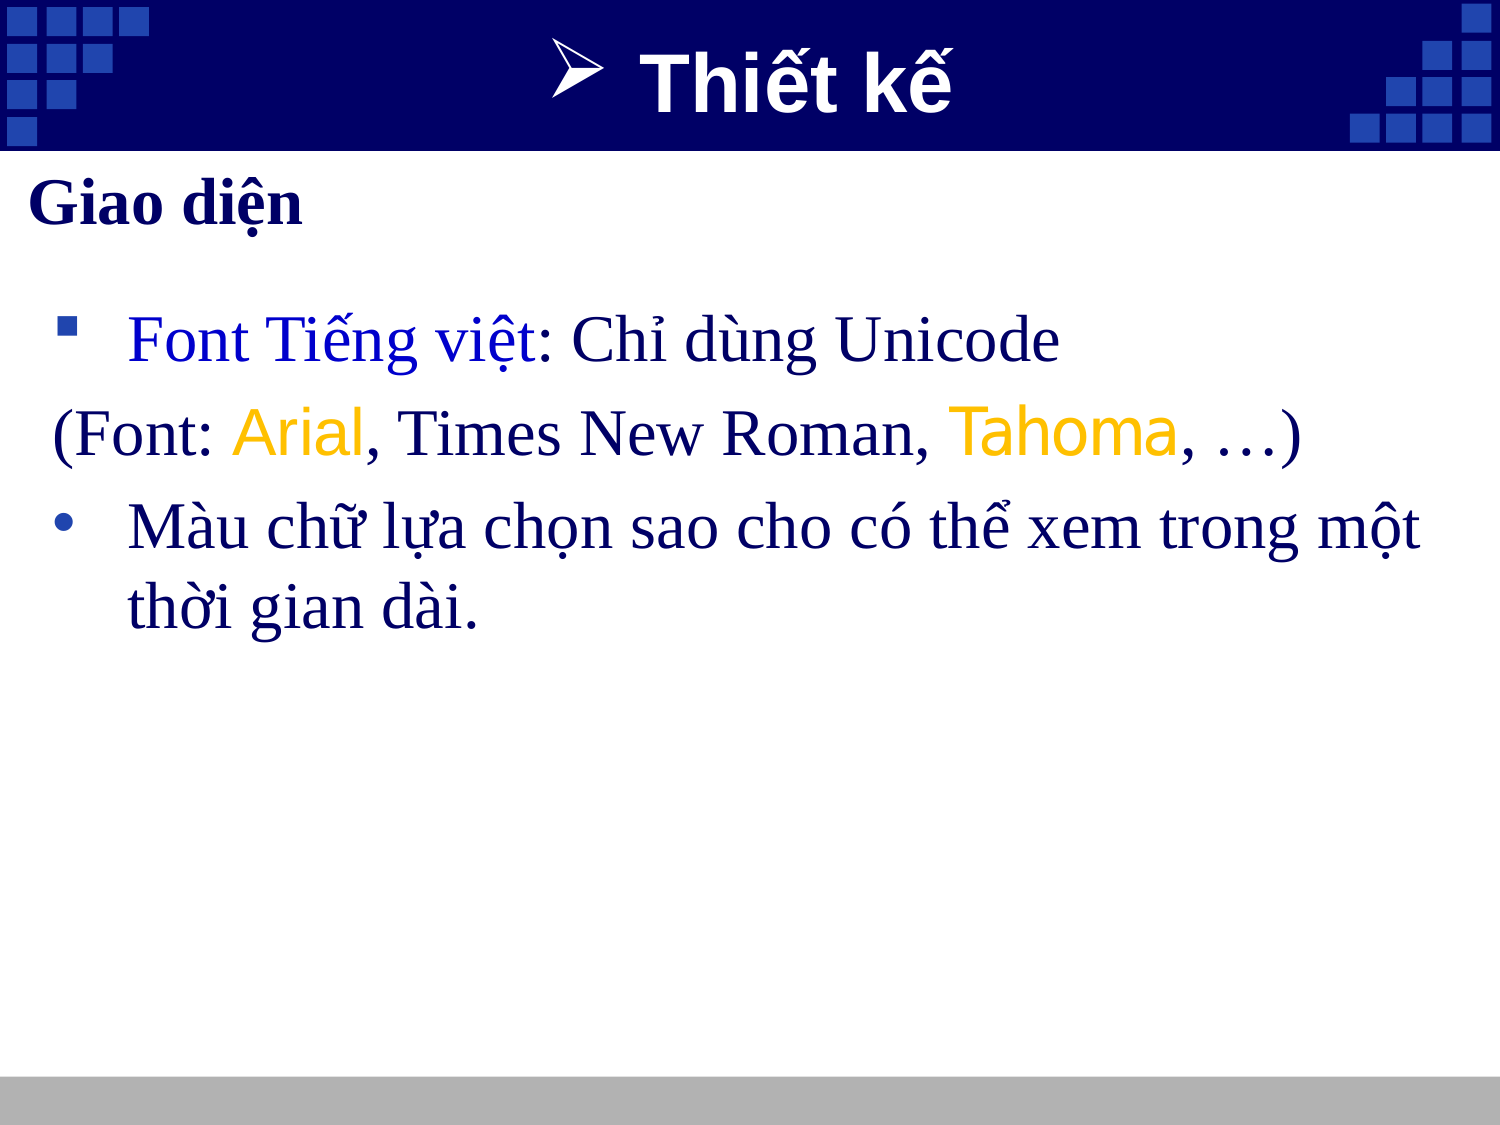

# Thiết kế
Giao diện
Font Tiếng việt: Chỉ dùng Unicode
(Font: Arial, Times New Roman, Tahoma, …)
Màu chữ lựa chọn sao cho có thể xem trong một thời gian dài.